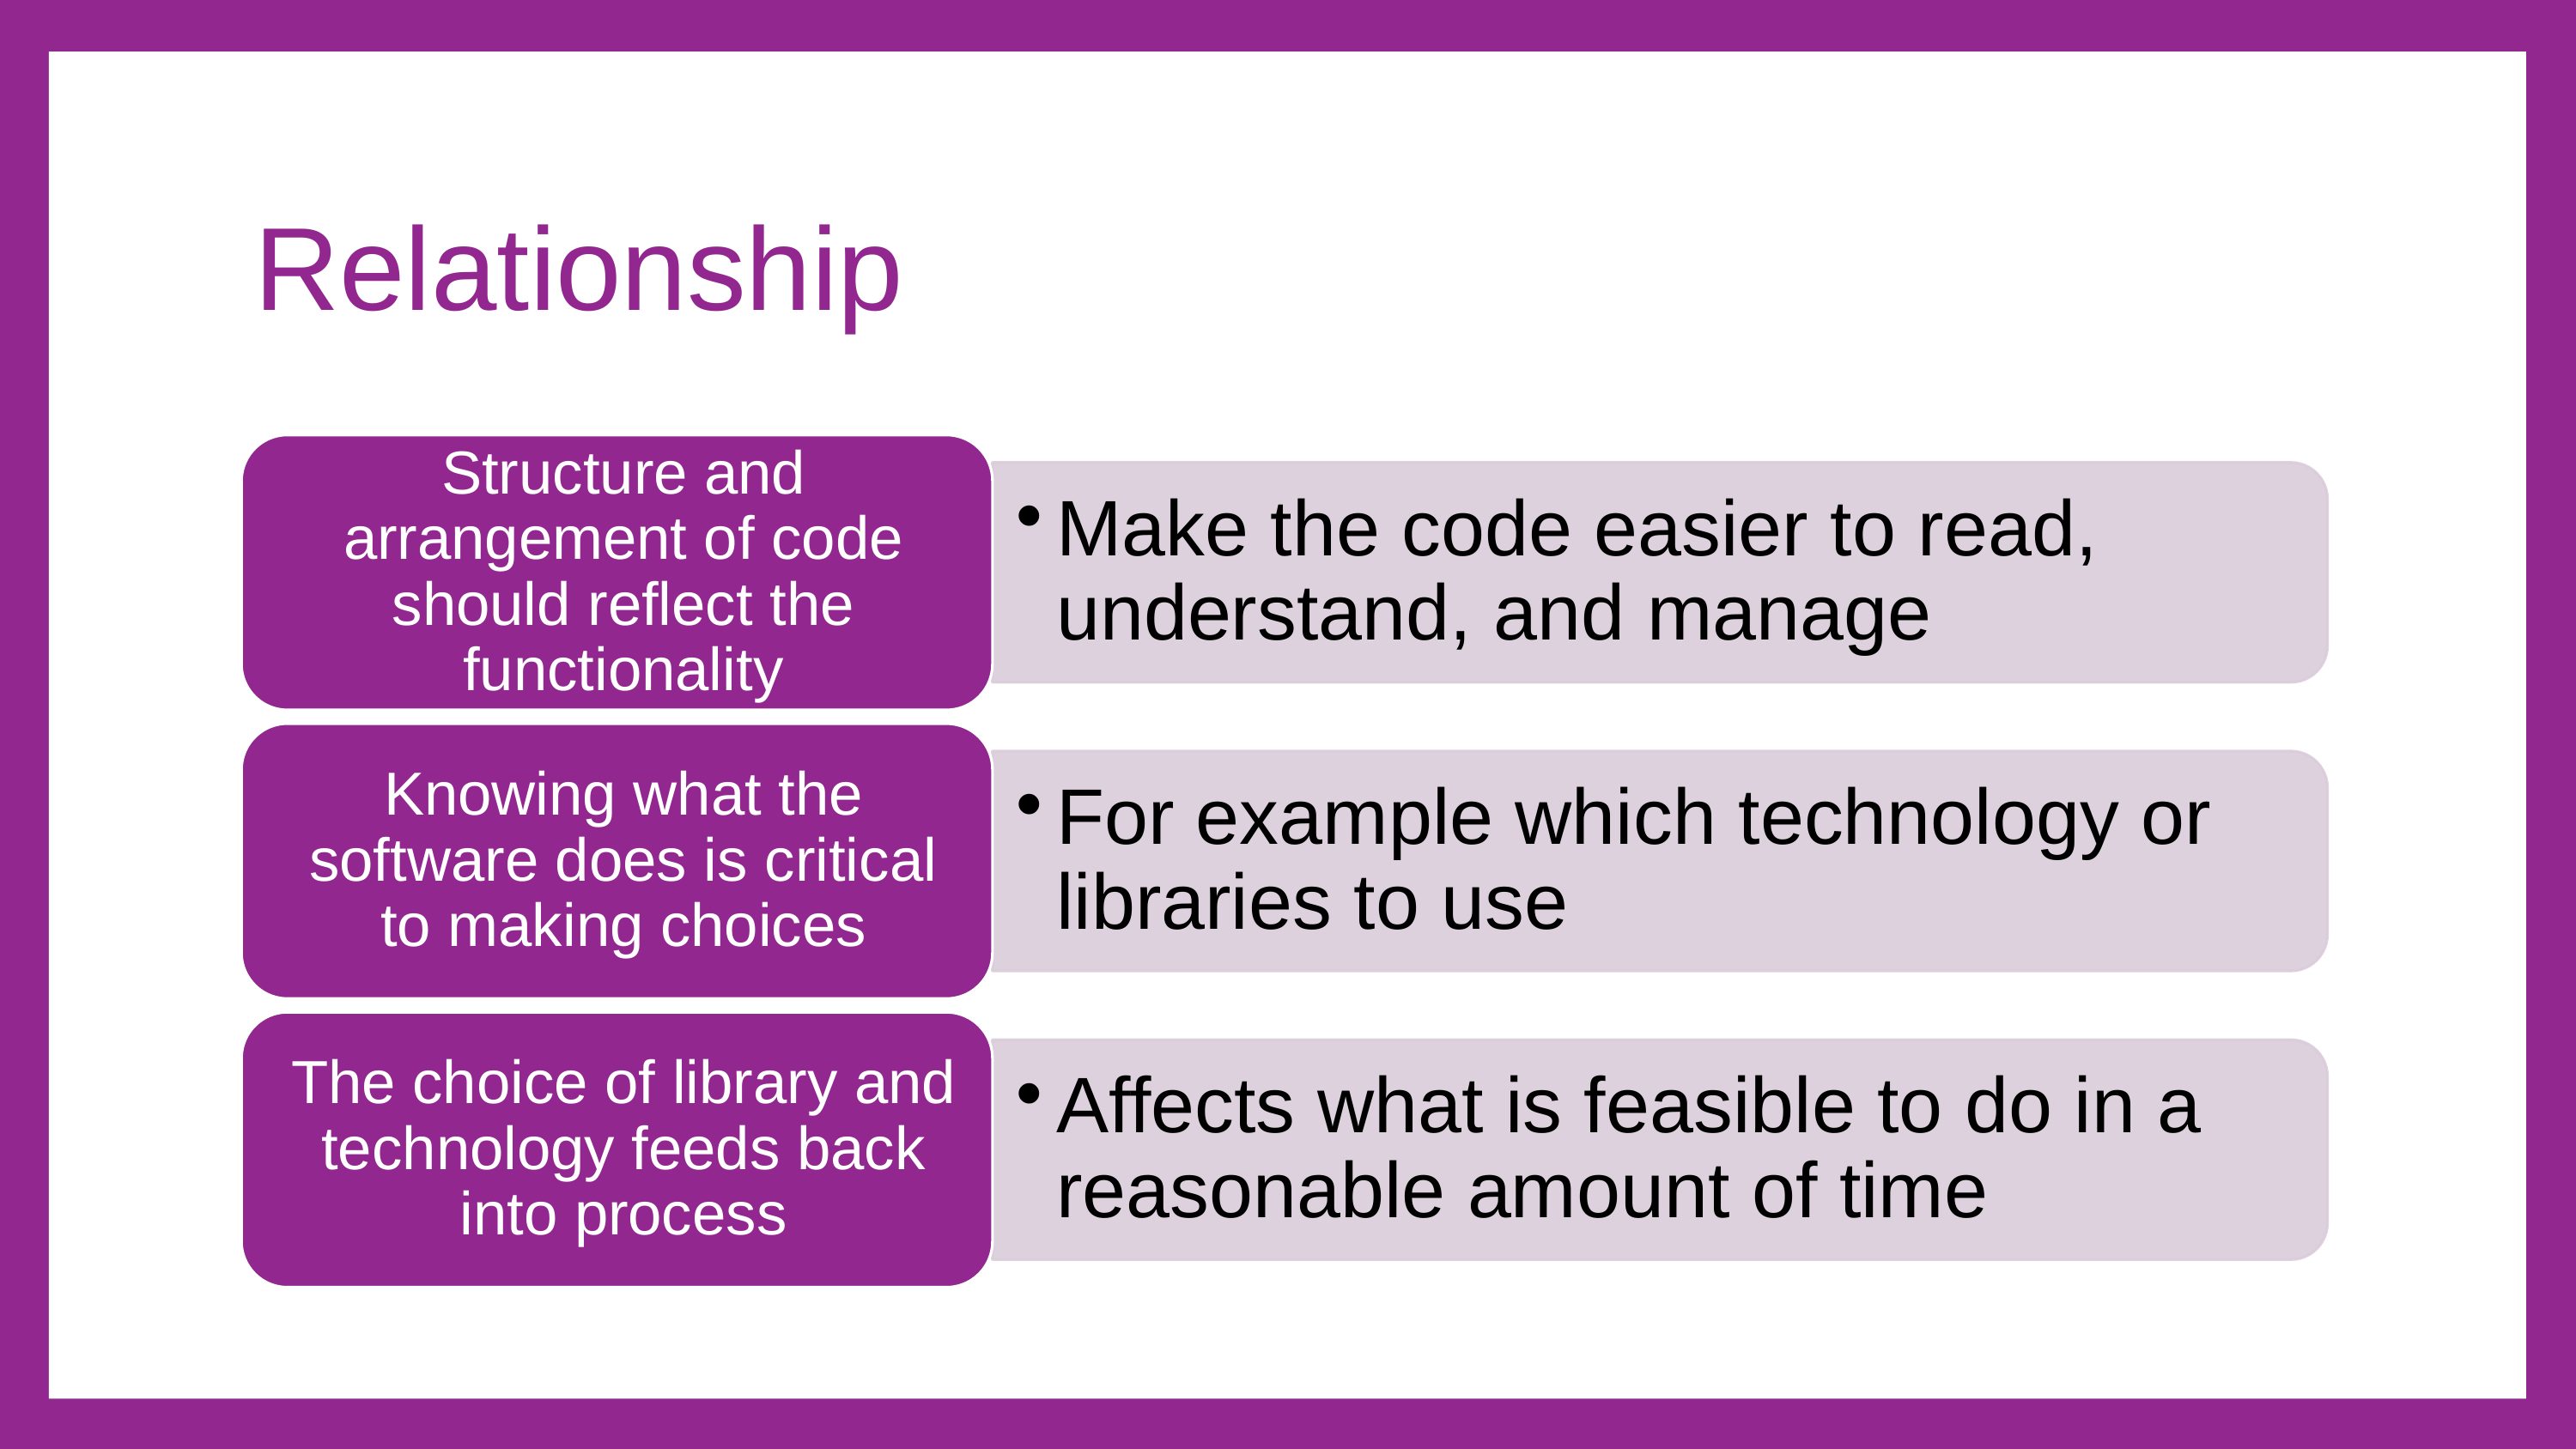

# Relationship
Make the code easier to read, understand, and manage
Structure and arrangement of code should reflect the functionality
For example which technology or libraries to use
Knowing what the software does is critical to making choices
Affects what is feasible to do in a reasonable amount of time
The choice of library and technology feeds back into process